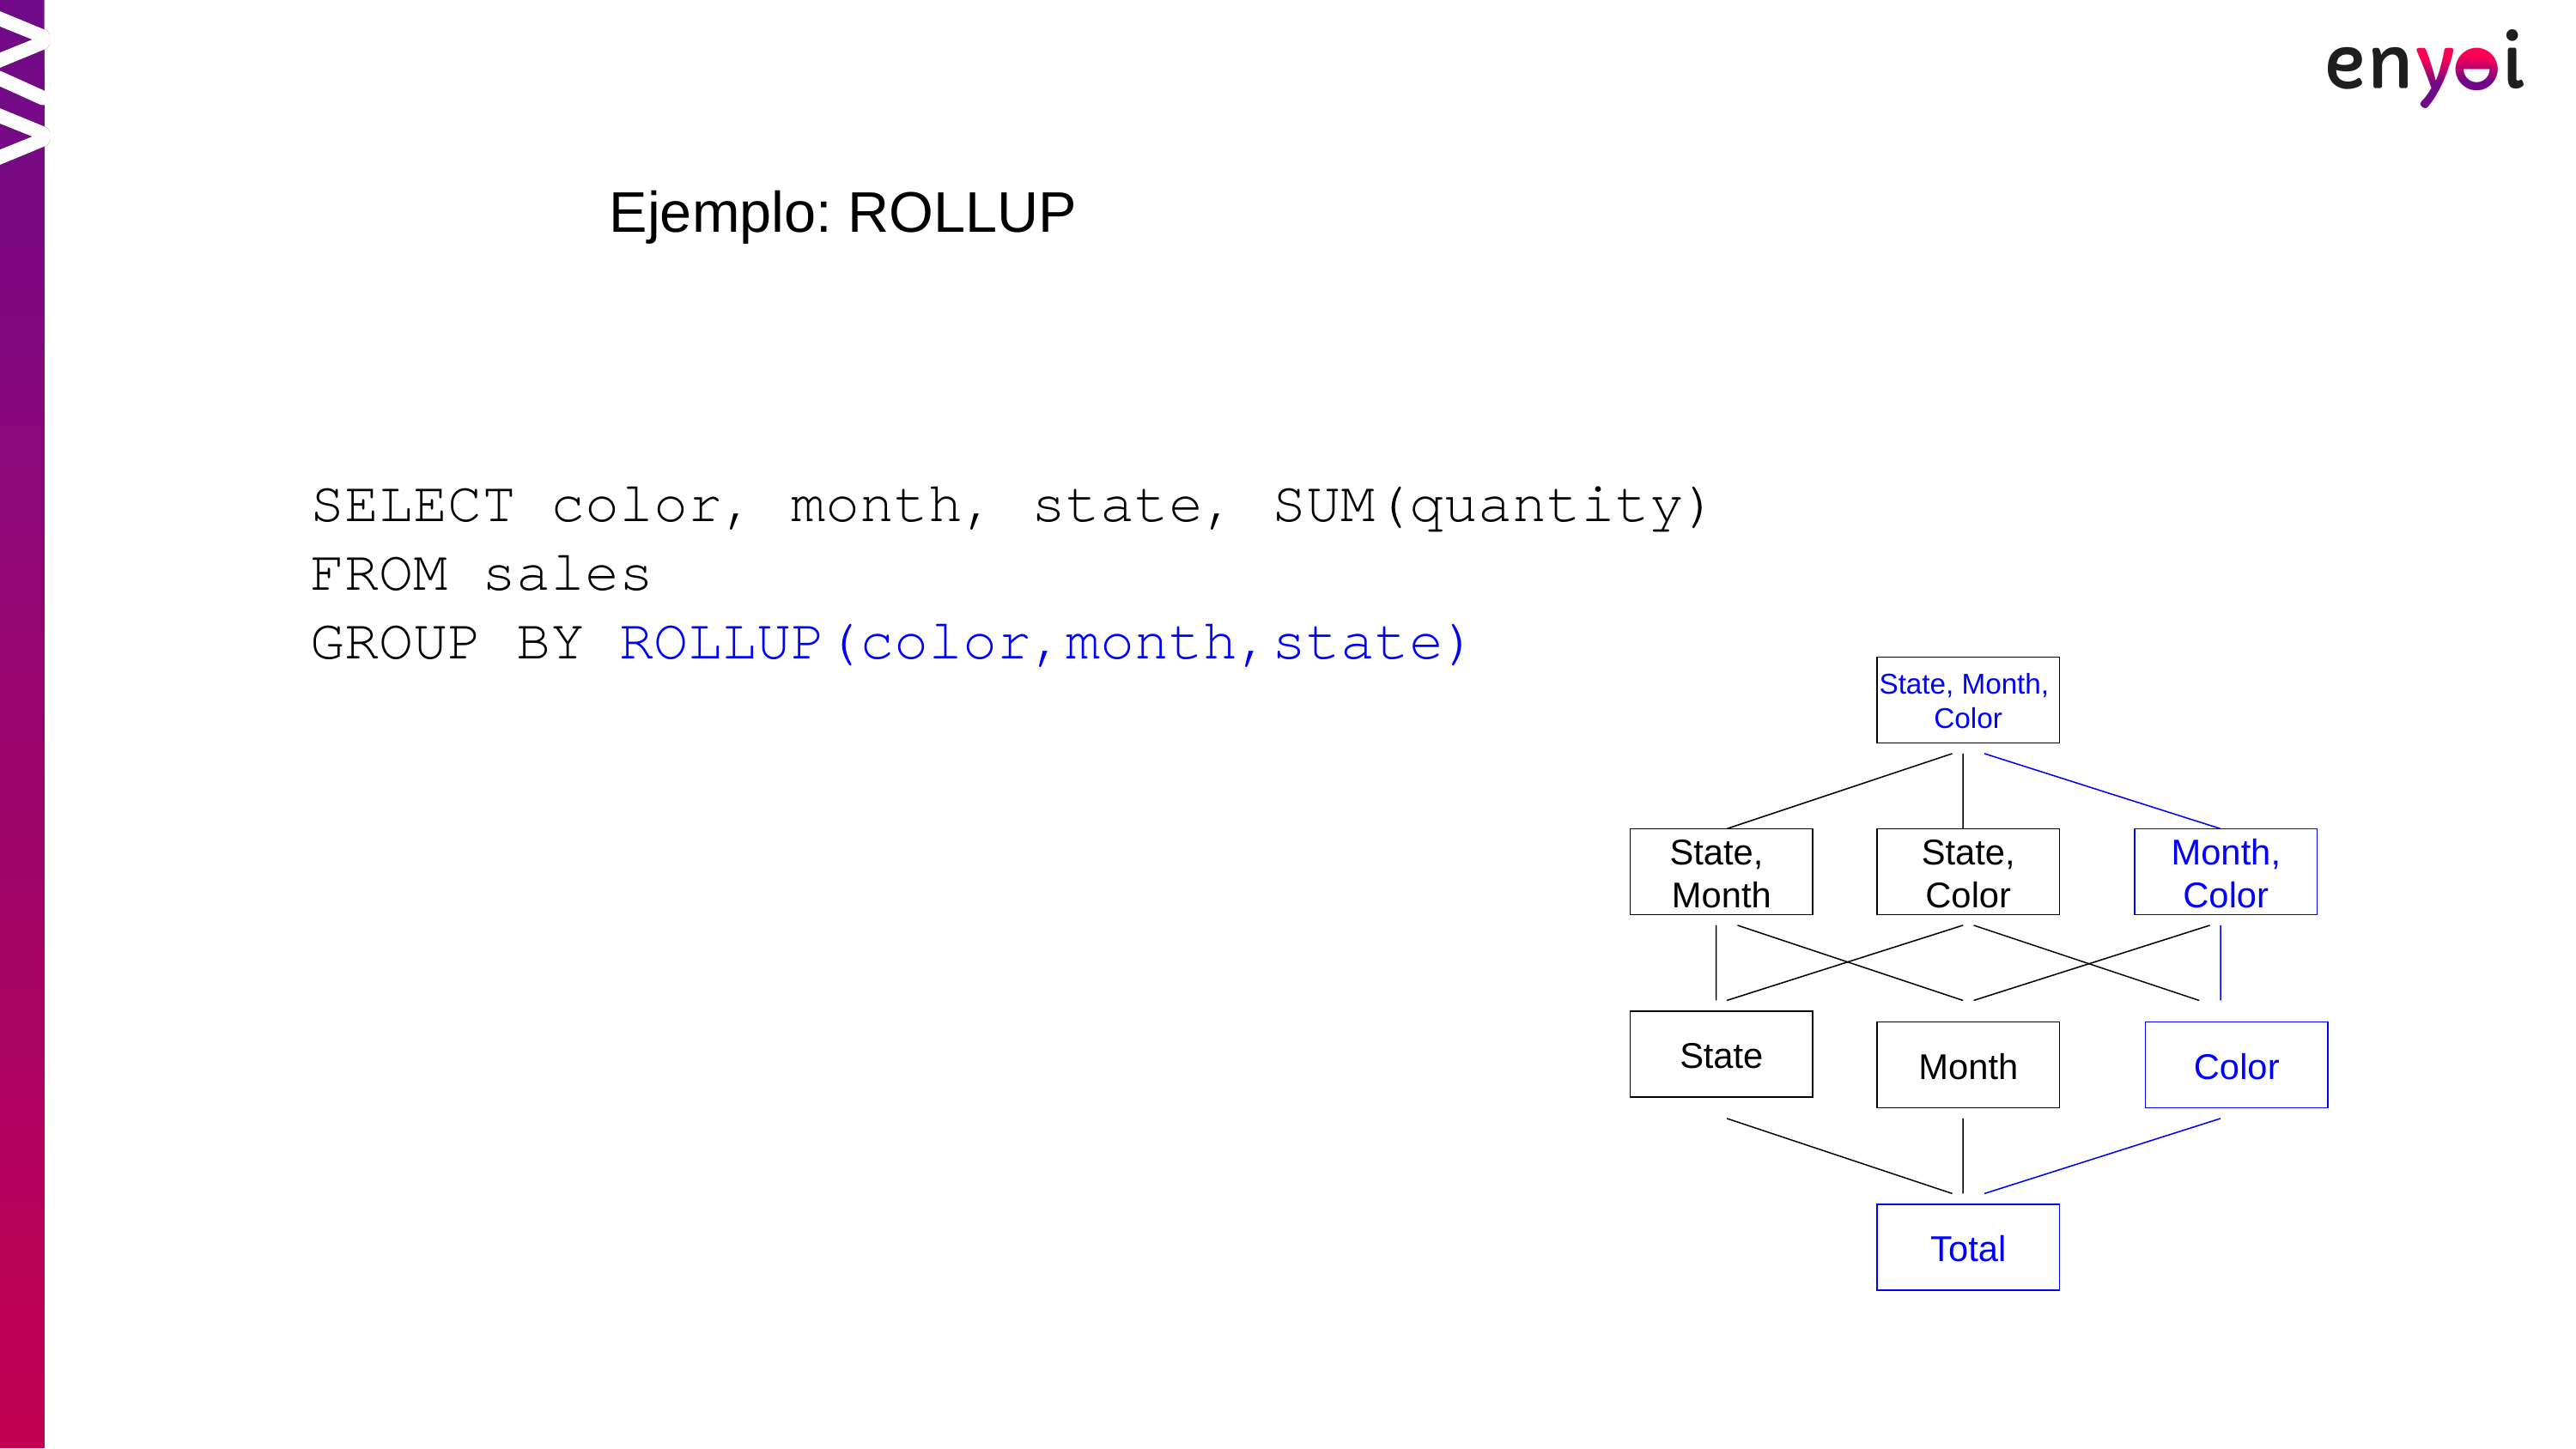

Ejemplo: ROLLUP
SELECT color, month, state, SUM(quantity)
FROM sales
GROUP BY ROLLUP(color,month,state)
State, Month,
Color

State,
Month
State,
Color
Month,
Color

State
Month
Color

Total